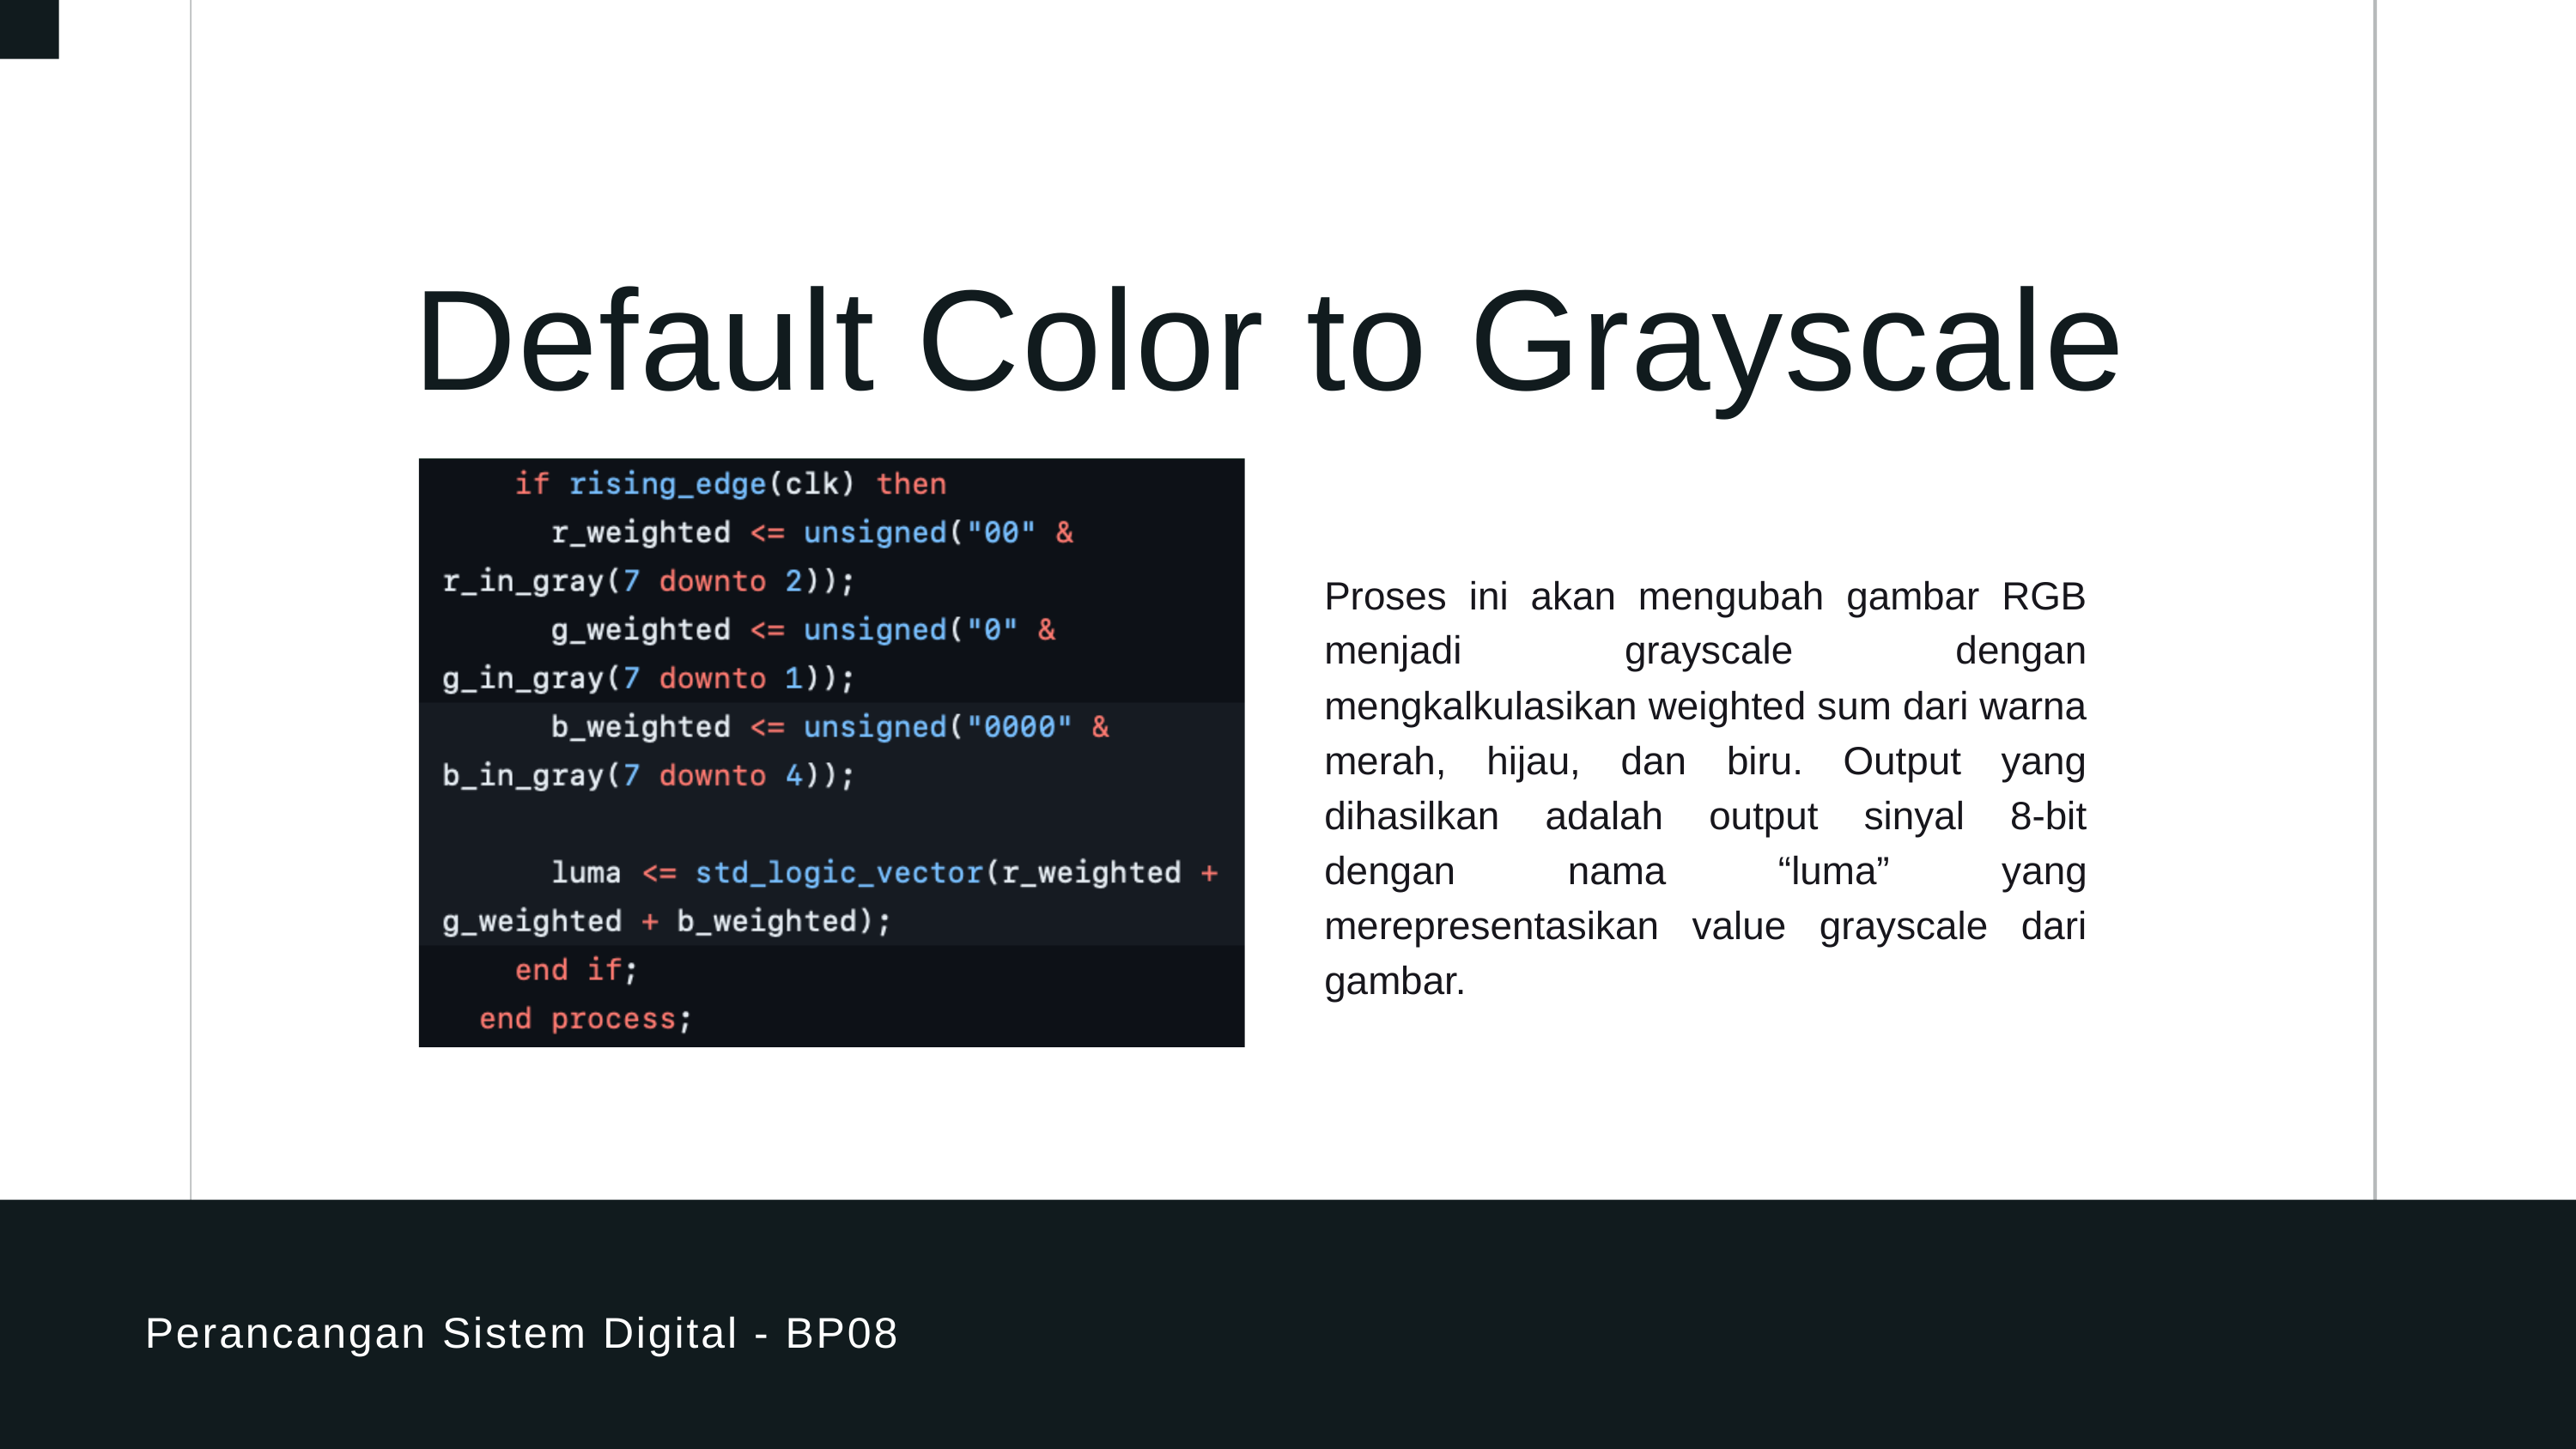

Default Color to Grayscale

Proses ini akan mengubah gambar RGB menjadi grayscale dengan mengkalkulasikan weighted sum dari warna merah, hijau, dan biru. Output yang dihasilkan adalah output sinyal 8-bit dengan nama “luma” yang merepresentasikan value grayscale dari gambar.

Perancangan Sistem Digital - BP08